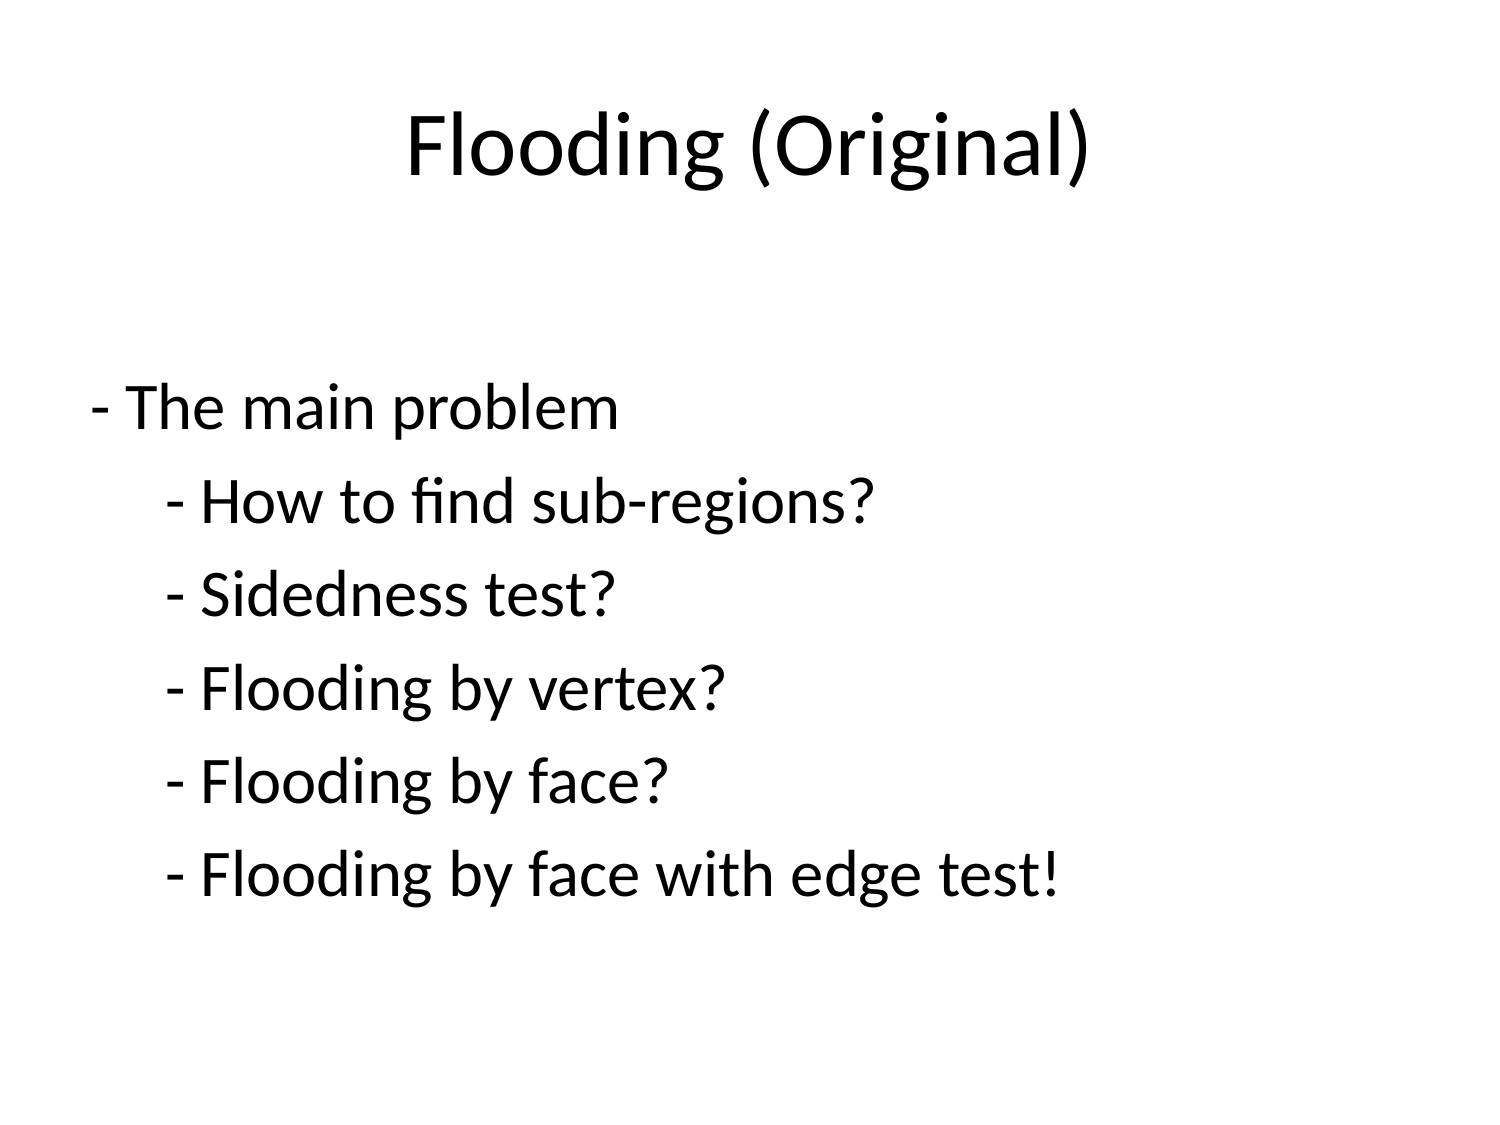

# Flooding (Original)

- The main problem
     - How to find sub-regions?
     - Sidedness test?
     - Flooding by vertex?
     - Flooding by face?
     - Flooding by face with edge test!